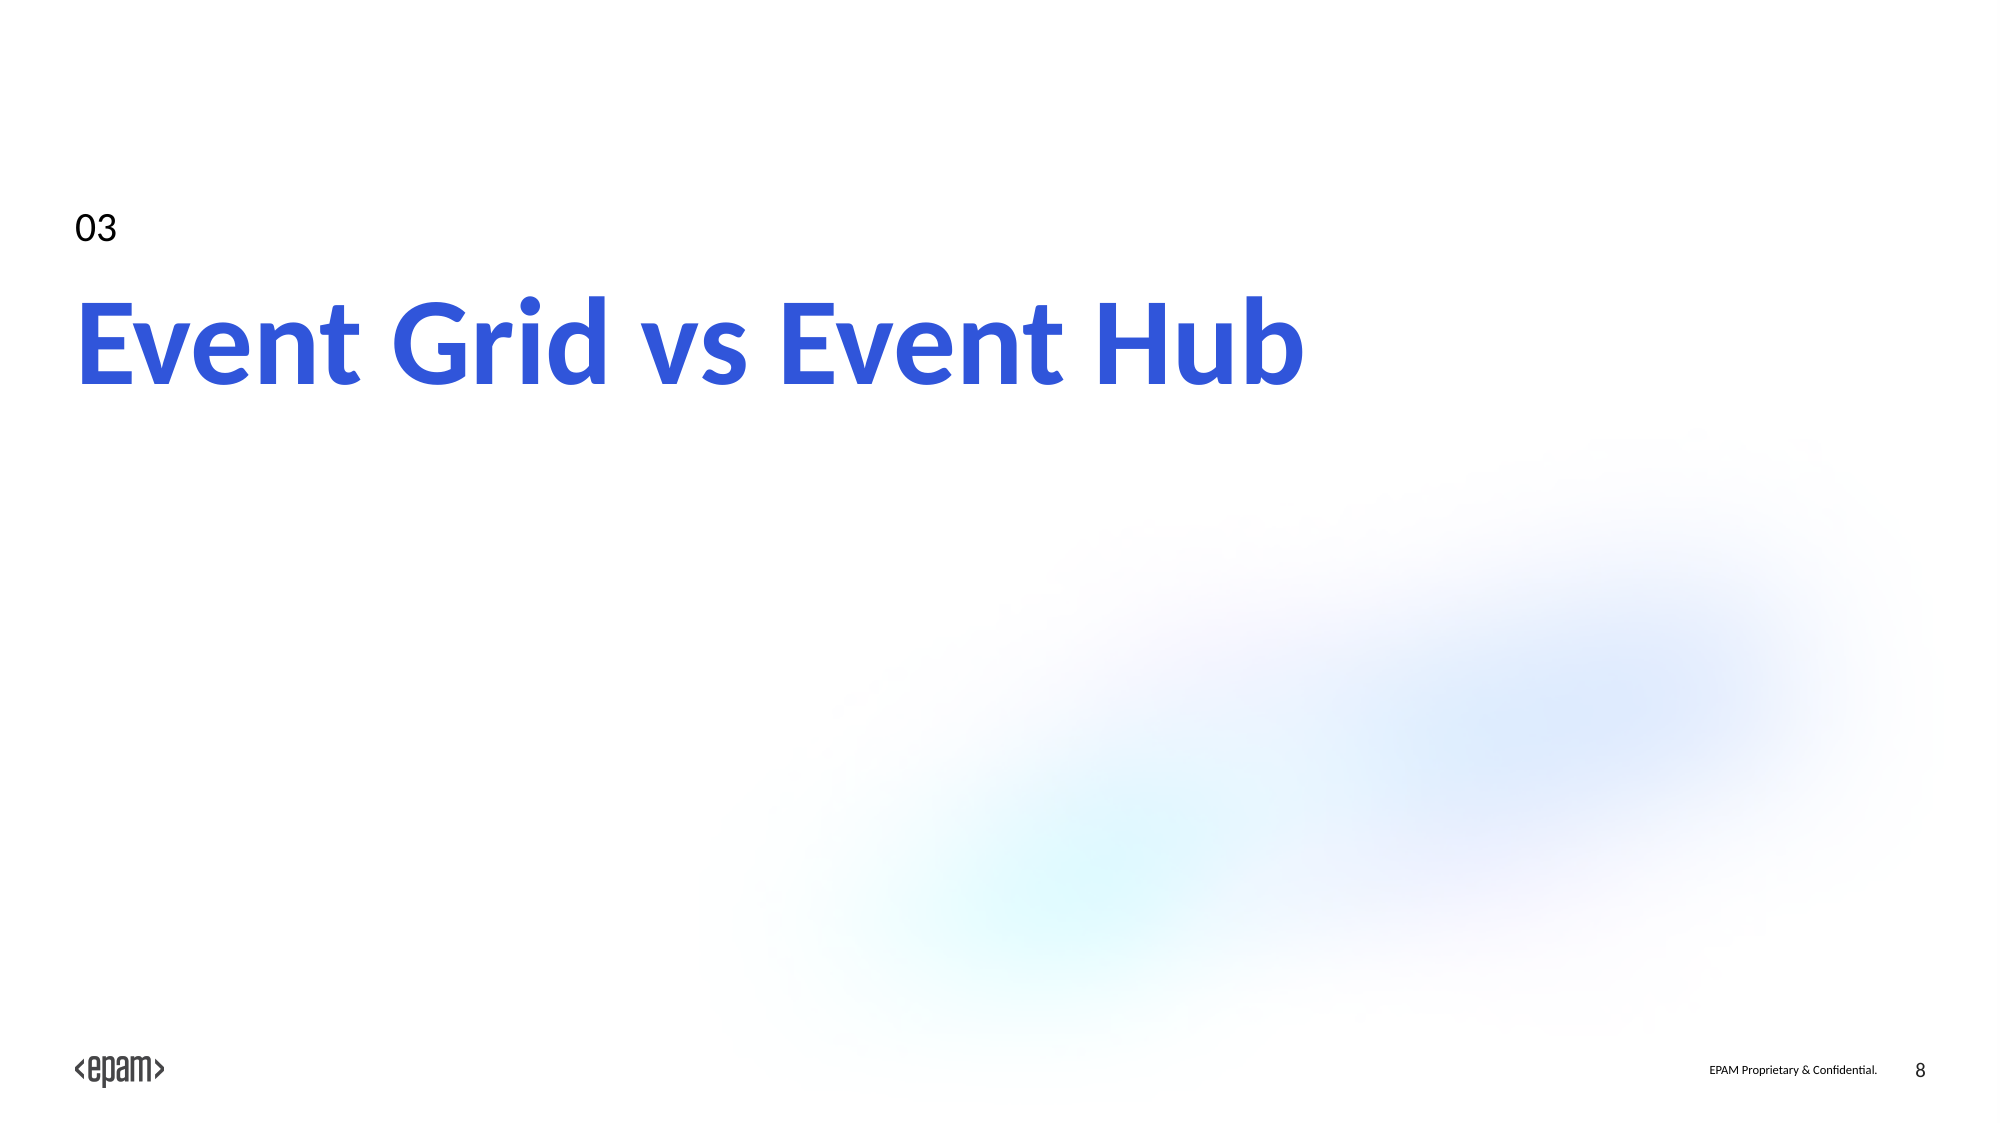

03
# Event Grid vs Event Hub